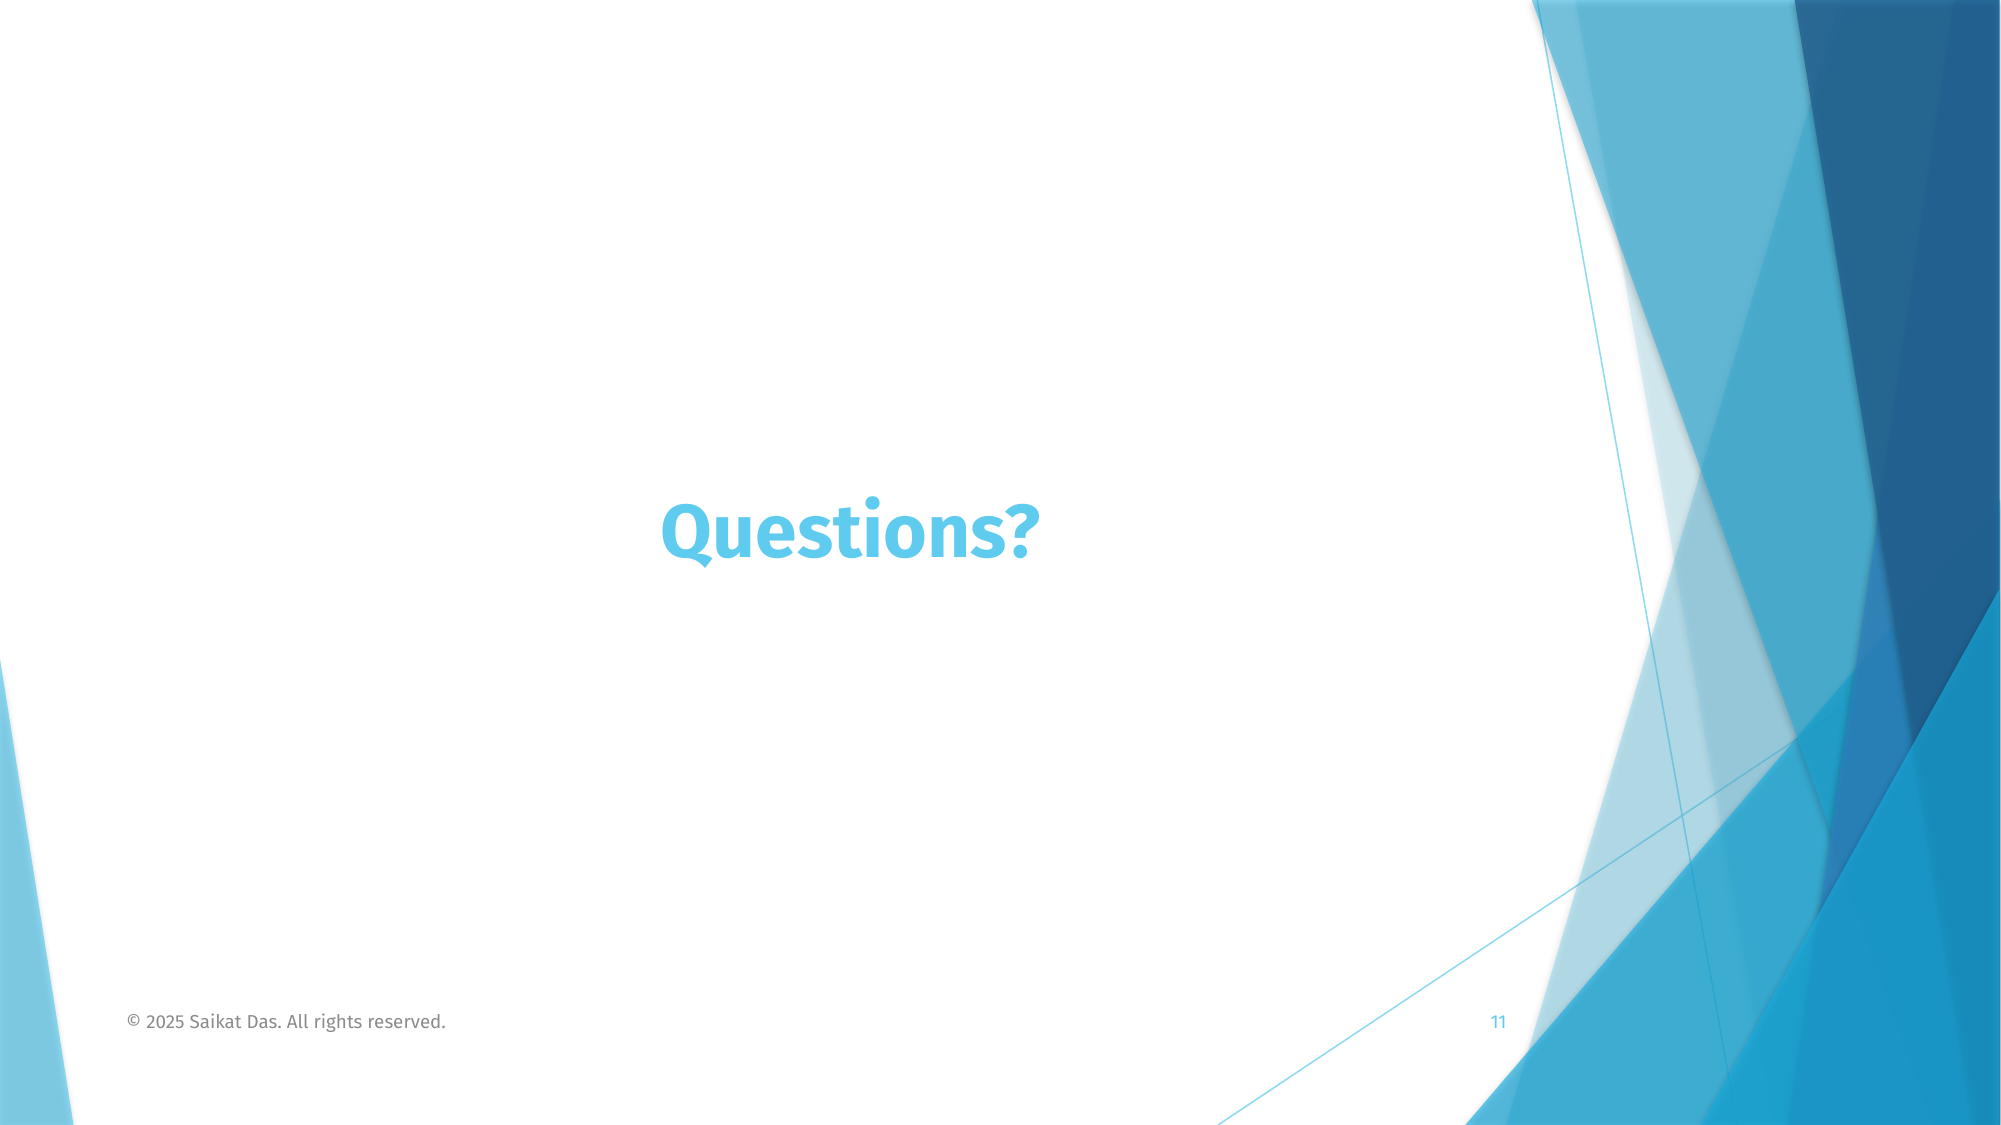

# Questions?
©️ 2025 Saikat Das. All rights reserved.
11